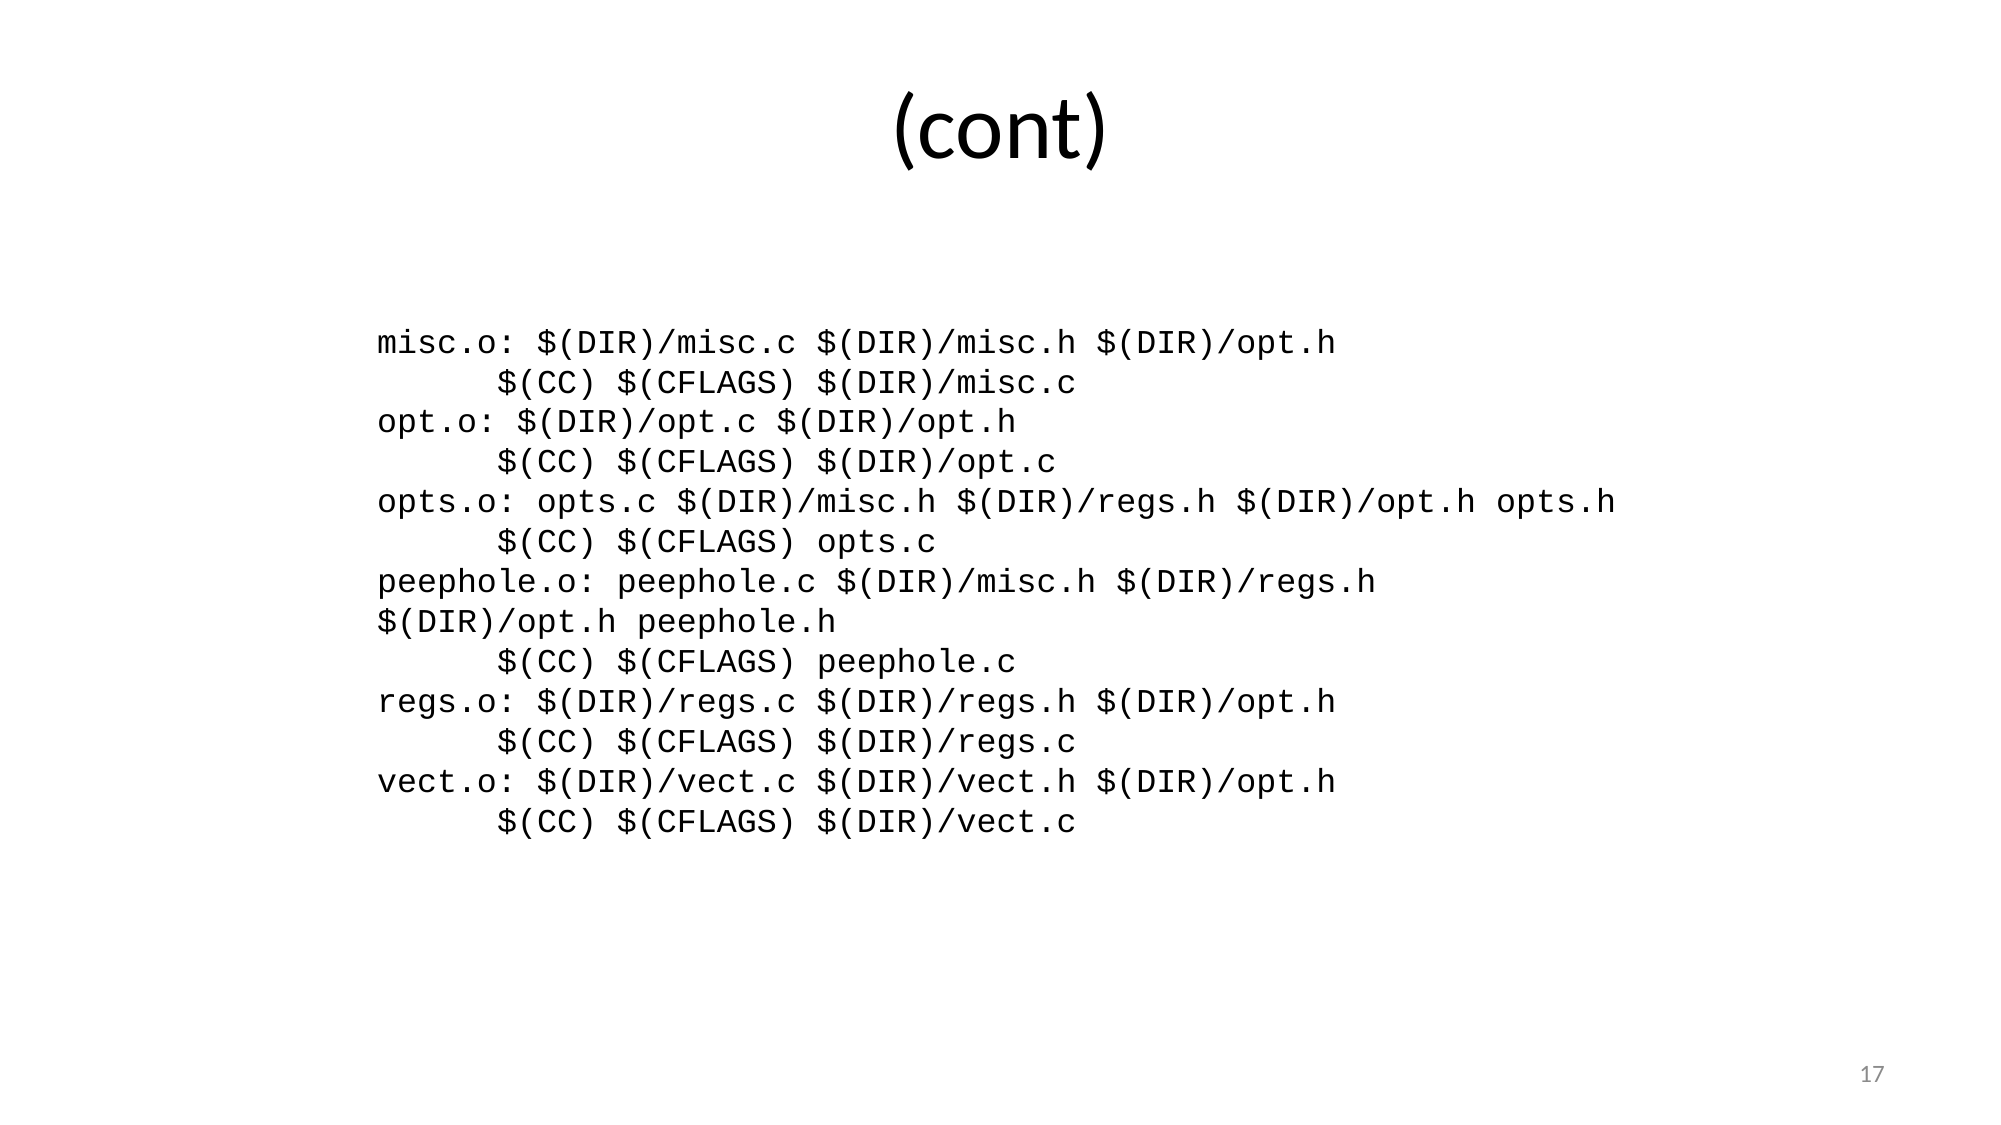

(cont)
misc.o: $(DIR)/misc.c $(DIR)/misc.h $(DIR)/opt.h
      $(CC) $(CFLAGS) $(DIR)/misc.c
opt.o: $(DIR)/opt.c $(DIR)/opt.h
      $(CC) $(CFLAGS) $(DIR)/opt.c
opts.o: opts.c $(DIR)/misc.h $(DIR)/regs.h $(DIR)/opt.h opts.h
      $(CC) $(CFLAGS) opts.c
peephole.o: peephole.c $(DIR)/misc.h $(DIR)/regs.h $(DIR)/opt.h peephole.h
      $(CC) $(CFLAGS) peephole.c
regs.o: $(DIR)/regs.c $(DIR)/regs.h $(DIR)/opt.h
      $(CC) $(CFLAGS) $(DIR)/regs.c
vect.o: $(DIR)/vect.c $(DIR)/vect.h $(DIR)/opt.h
      $(CC) $(CFLAGS) $(DIR)/vect.c

17